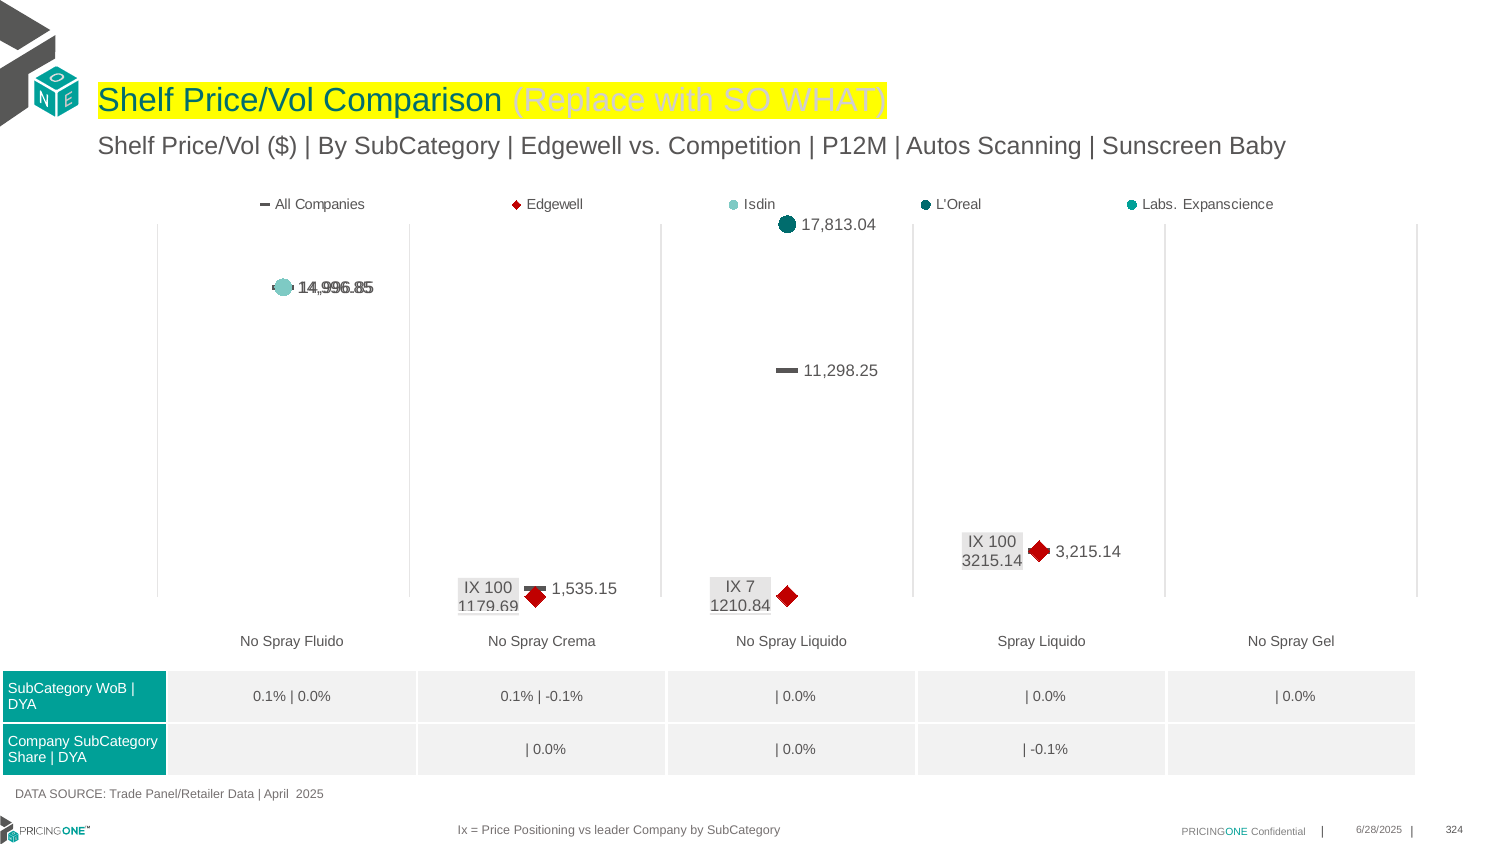

# Shelf Price/Vol Comparison (Replace with SO WHAT)
Shelf Price/Vol ($) | By SubCategory | Edgewell vs. Competition | P12M | Autos Scanning | Sunscreen Baby

### Chart

| Category | All Companies | Edgewell | Isdin | L'Oreal | Labs. Expanscience |
|---|---|---|---|---|---|
| None | 14996.85 | None | 14996.85 | None | None |
| IX 100 | 1535.15 | 1179.69 | None | None | None |
| IX 7 | 11298.25 | 1210.84 | None | 17813.04 | None |
| IX 100 | 3215.14 | 3215.14 | None | None | None |
| None | None | None | None | None | None |
|  | No Spray Fluido | No Spray Crema | No Spray Liquido | Spray Liquido | No Spray Gel |
| --- | --- | --- | --- | --- | --- |
| SubCategory WoB | DYA | 0.1% | 0.0% | 0.1% | -0.1% | | 0.0% | | 0.0% | | 0.0% |
| Company SubCategory Share | DYA |  | | 0.0% | | 0.0% | | -0.1% |  |
DATA SOURCE: Trade Panel/Retailer Data | April  2025
Ix = Price Positioning vs leader Company by SubCategory
6/28/2025
324